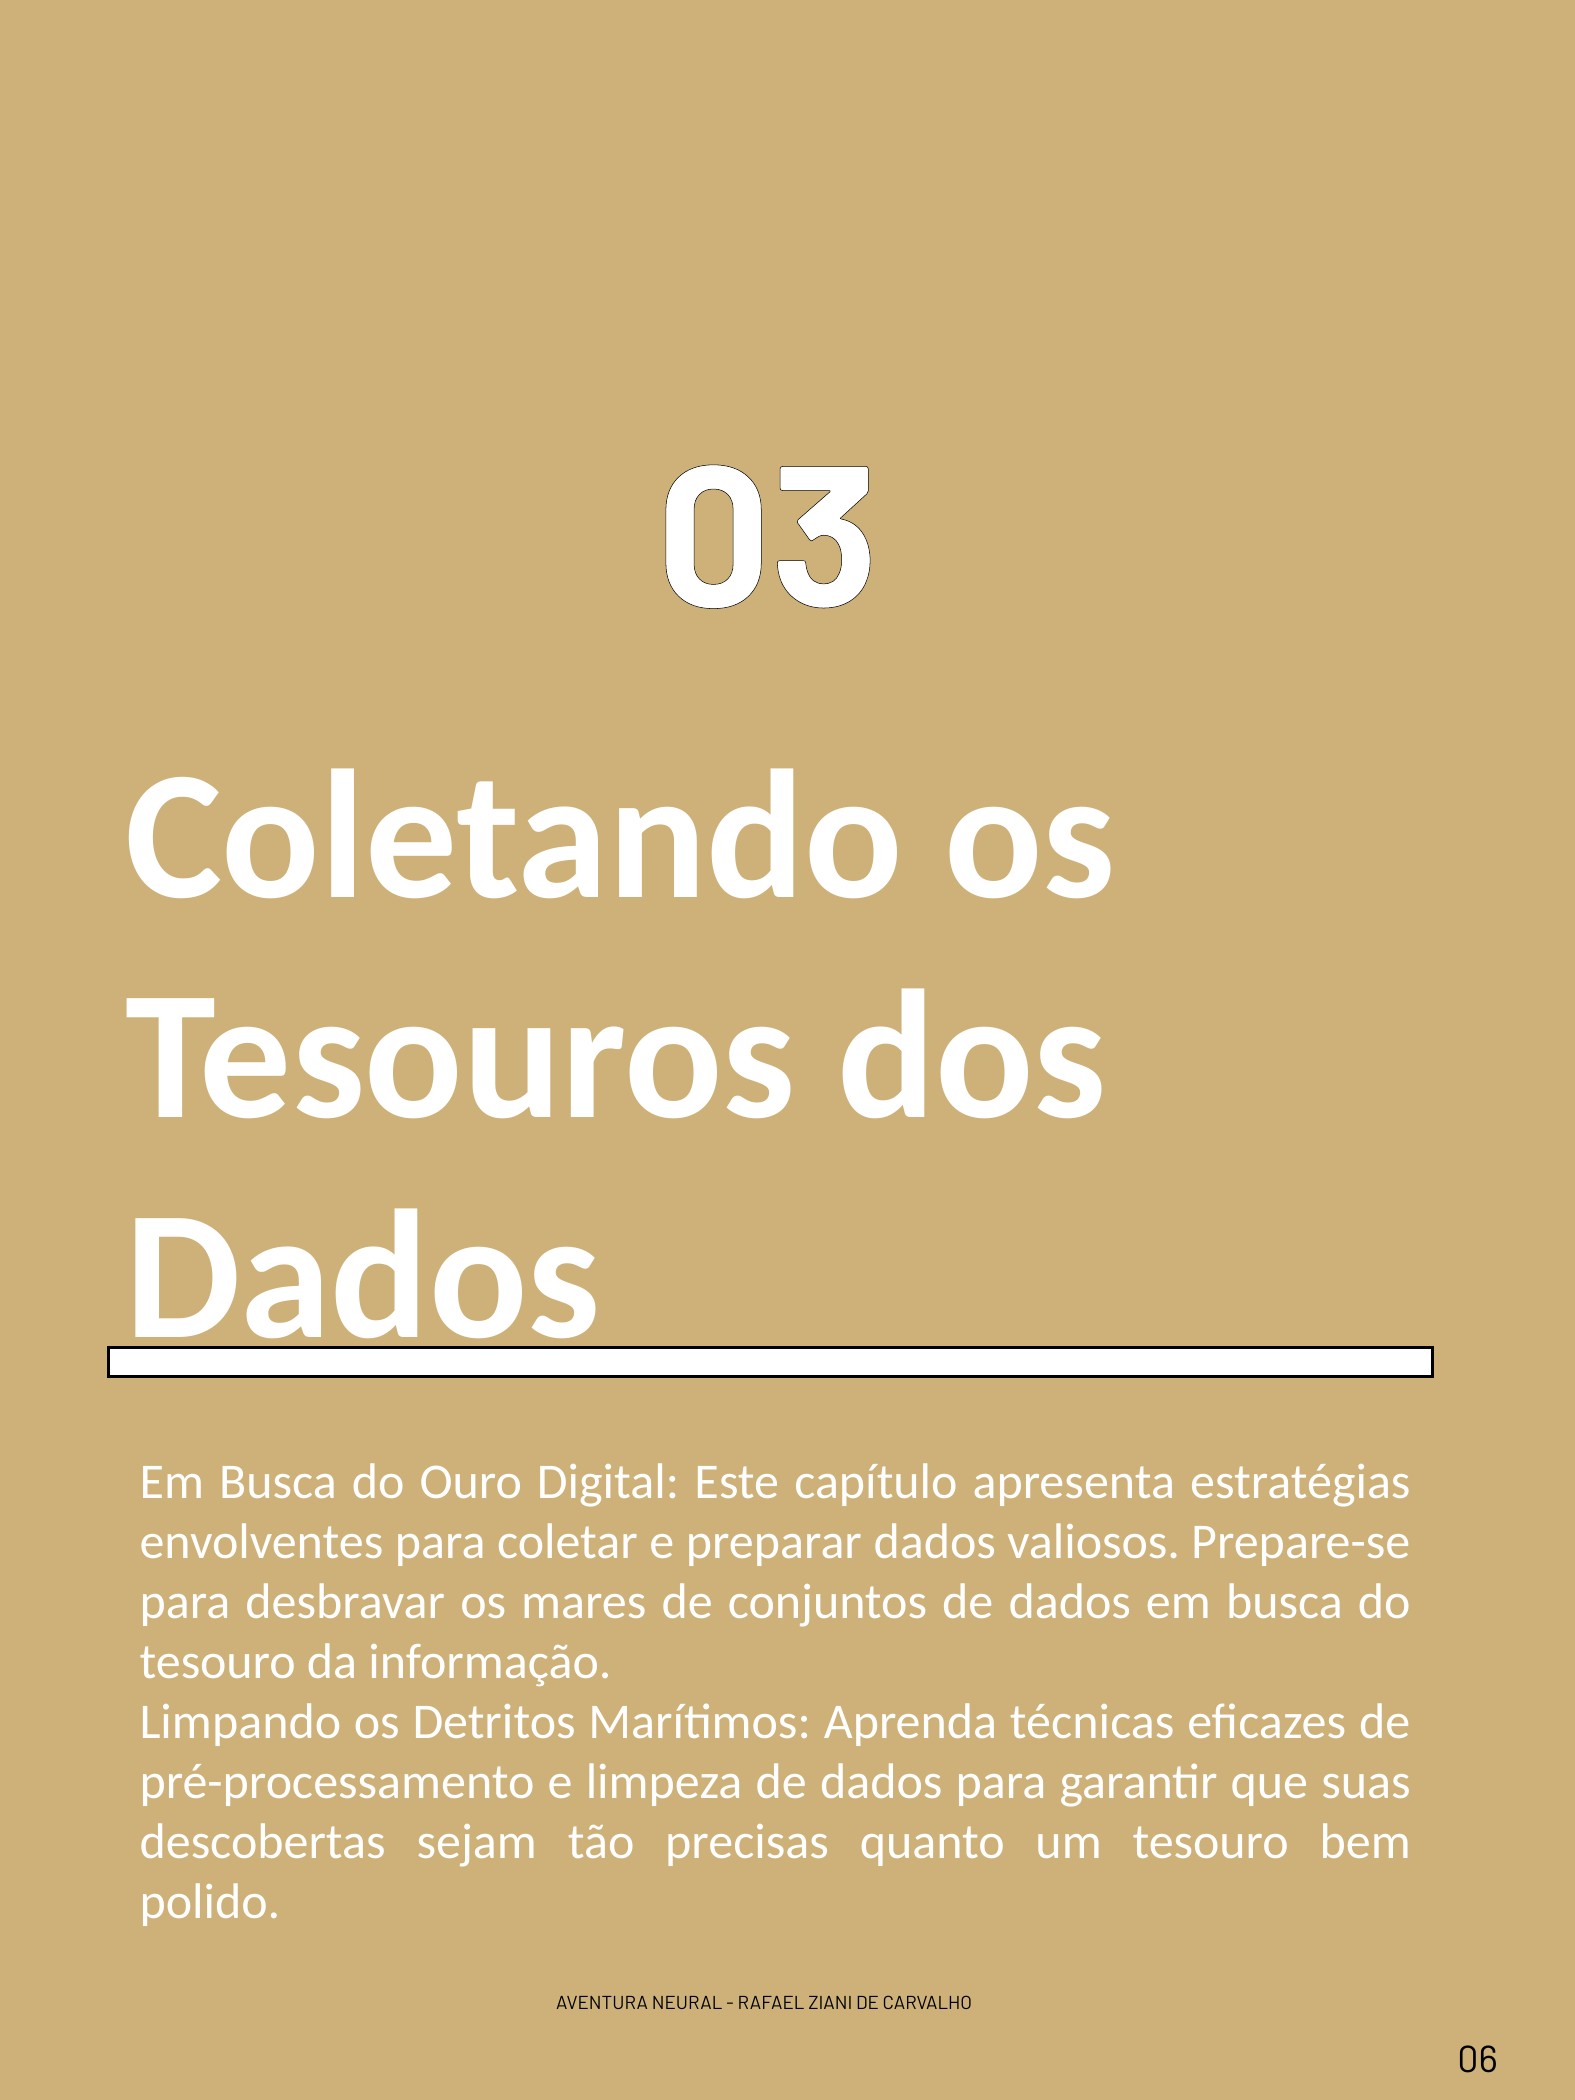

03
Coletando os Tesouros dos Dados

Em Busca do Ouro Digital: Este capítulo apresenta estratégias envolventes para coletar e preparar dados valiosos. Prepare-se para desbravar os mares de conjuntos de dados em busca do tesouro da informação.
Limpando os Detritos Marítimos: Aprenda técnicas eficazes de pré-processamento e limpeza de dados para garantir que suas descobertas sejam tão precisas quanto um tesouro bem polido.
AVENTURA NEURAL - RAFAEL ZIANI DE CARVALHO
06